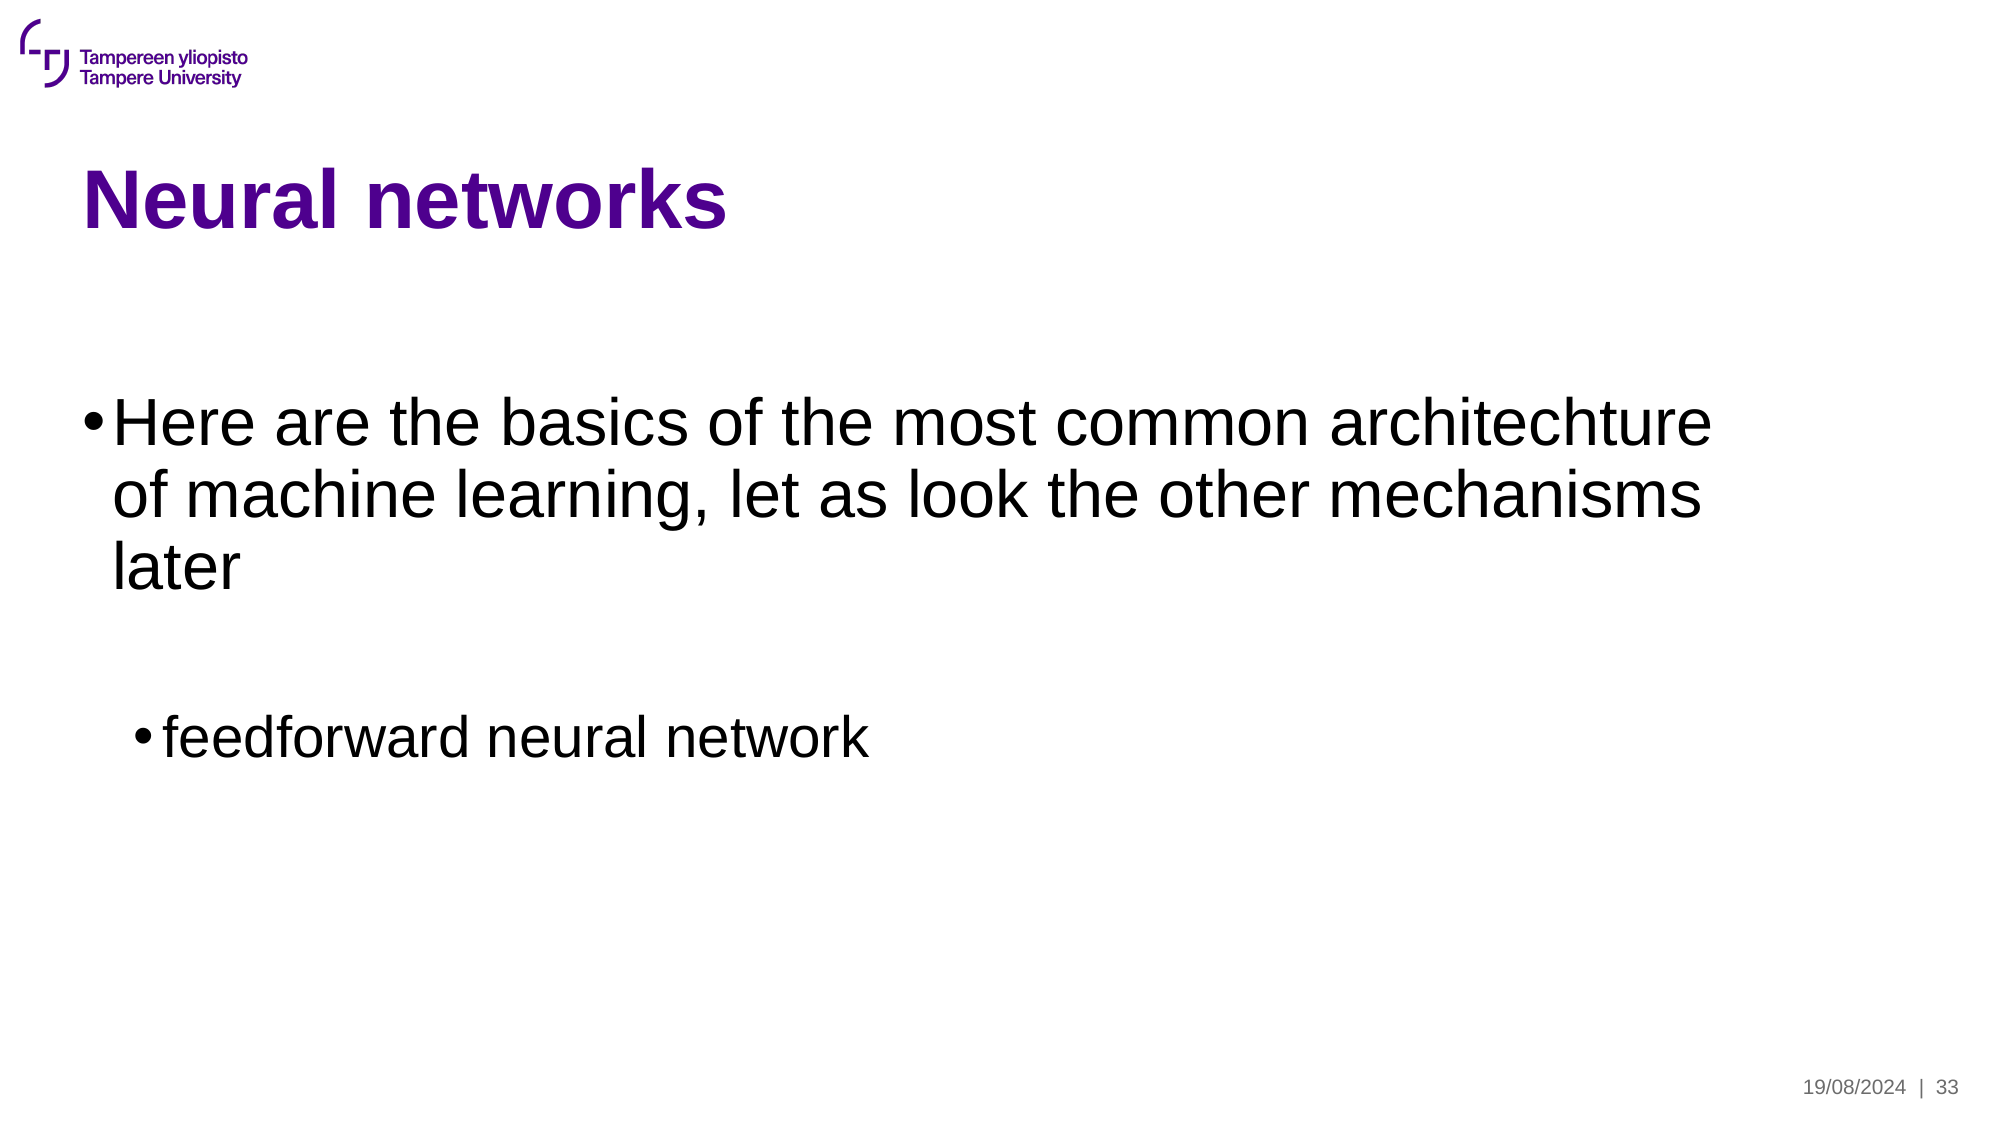

# Neural networks

Here are the basics of the most common architechture of machine learning, let as look the other mechanisms later

feedforward neural network

19/08/2024
|  33